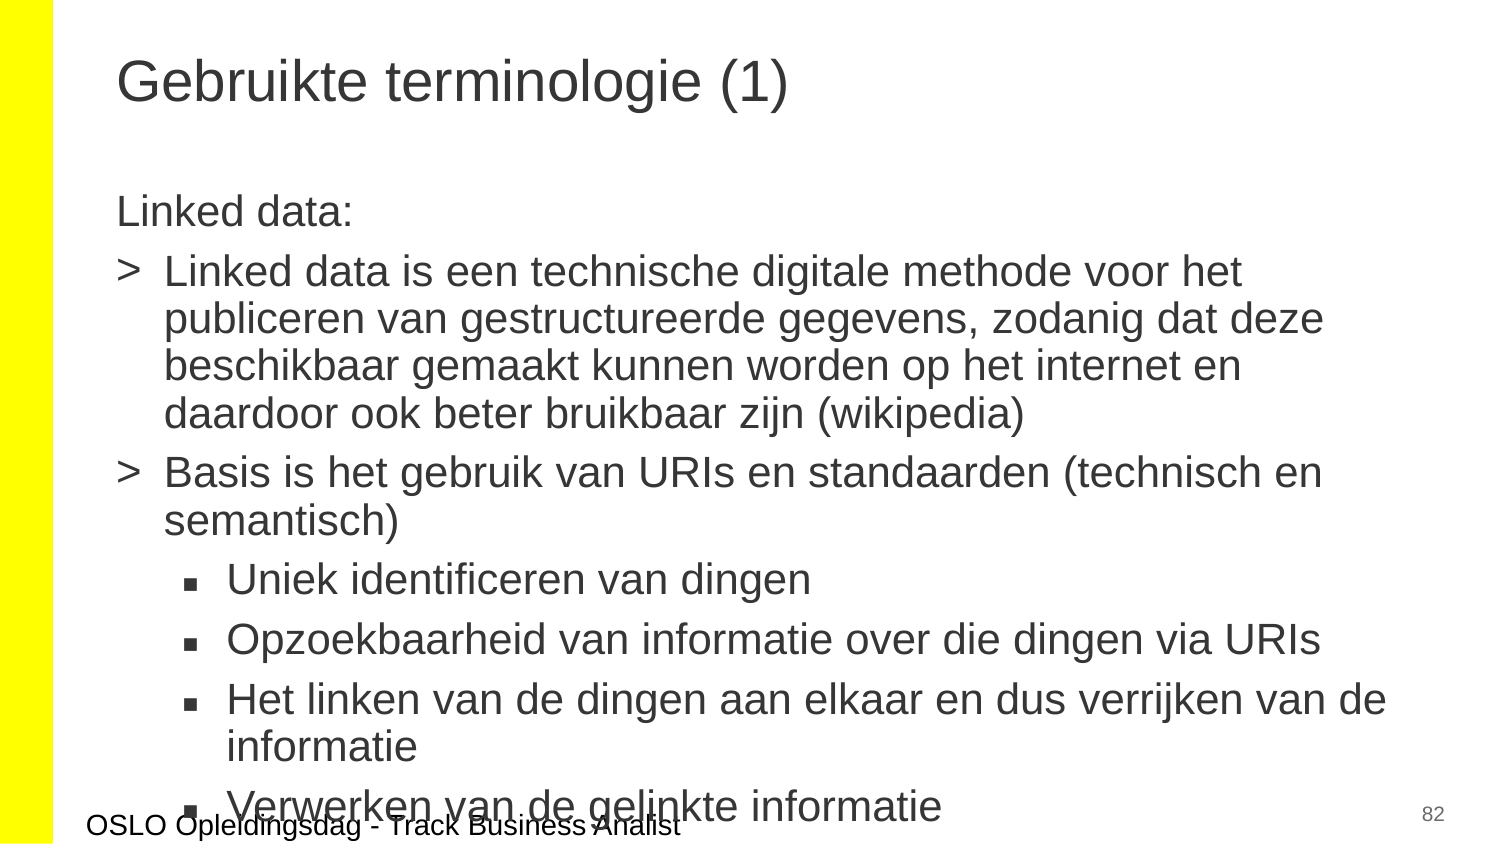

# Gebruikte terminologie (1)
Linked data:
Linked data is een technische digitale methode voor het publiceren van gestructureerde gegevens, zodanig dat deze beschikbaar gemaakt kunnen worden op het internet en daardoor ook beter bruikbaar zijn (wikipedia)
Basis is het gebruik van URIs en standaarden (technisch en semantisch)
Uniek identificeren van dingen
Opzoekbaarheid van informatie over die dingen via URIs
Het linken van de dingen aan elkaar en dus verrijken van de informatie
Verwerken van de gelinkte informatie
82
OSLO Opleidingsdag - Track Business Analist